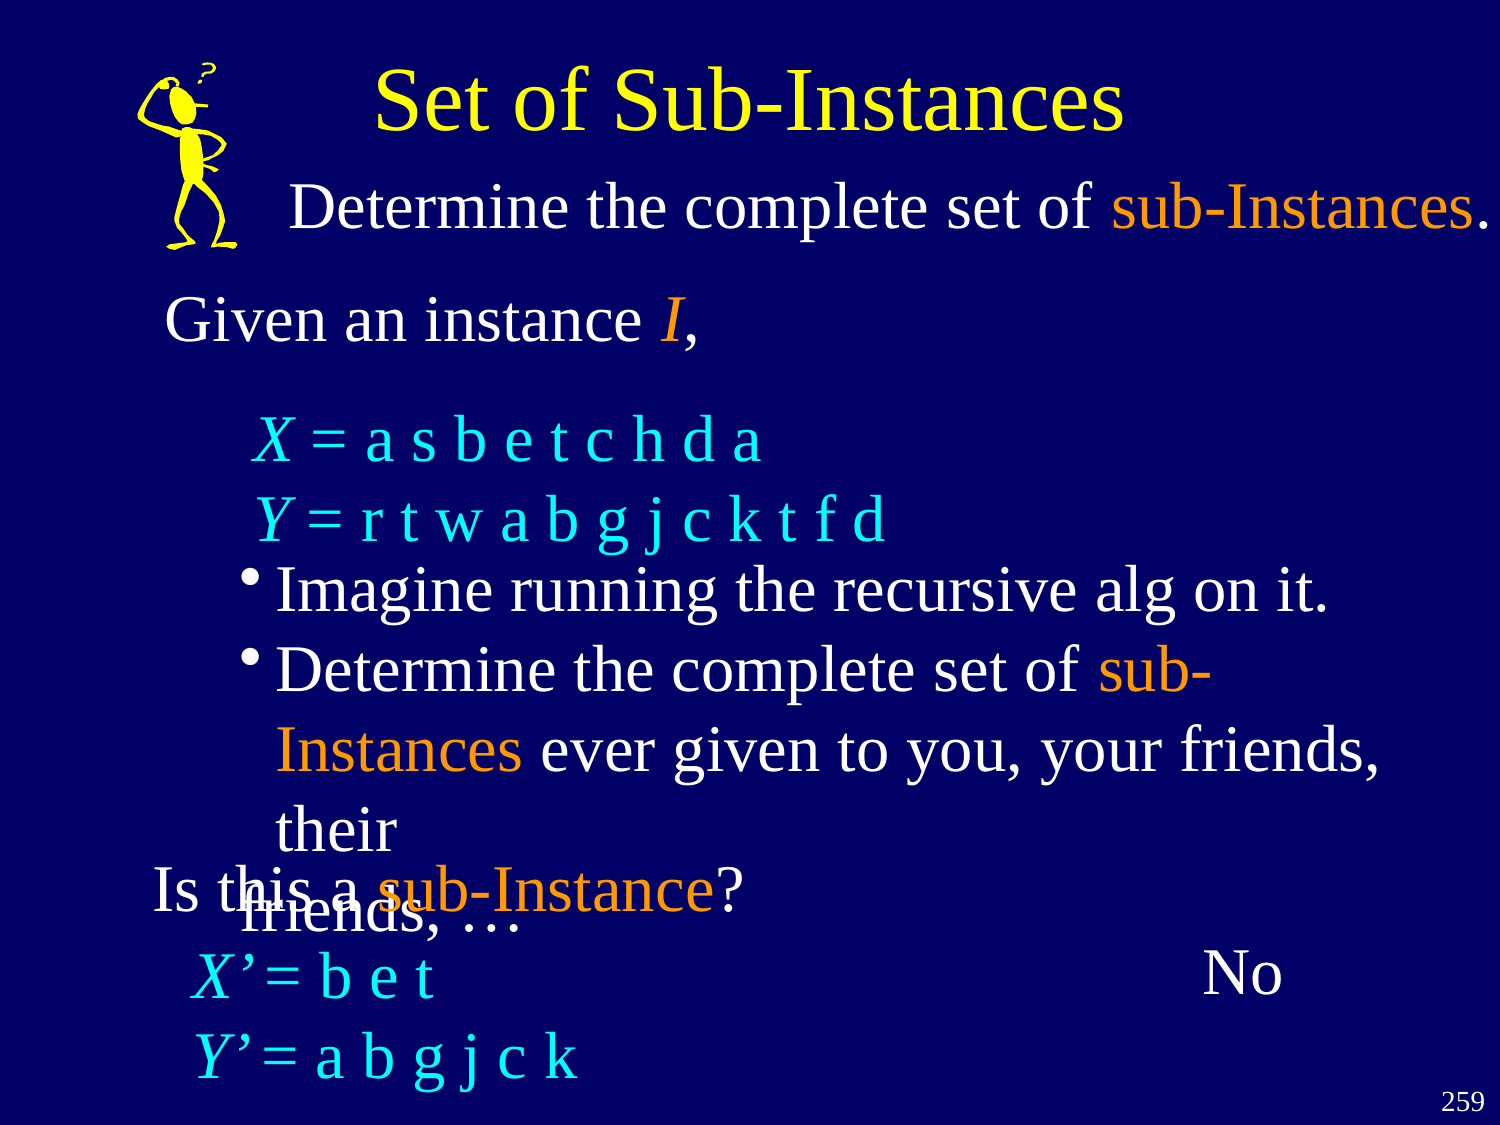

Set of Sub-Instances

Determine the complete set of sub-Instances.
Given an instance I,
X = a s b e t c h d a
Y = r t w a b g j c k t f d
Imagine running the recursive alg on it.
Determine the complete set of sub-Instances ever given to you, your friends, their
friends, …
Is this a sub-Instance?
No
X’ = b e t
Y’ = a b g j c k